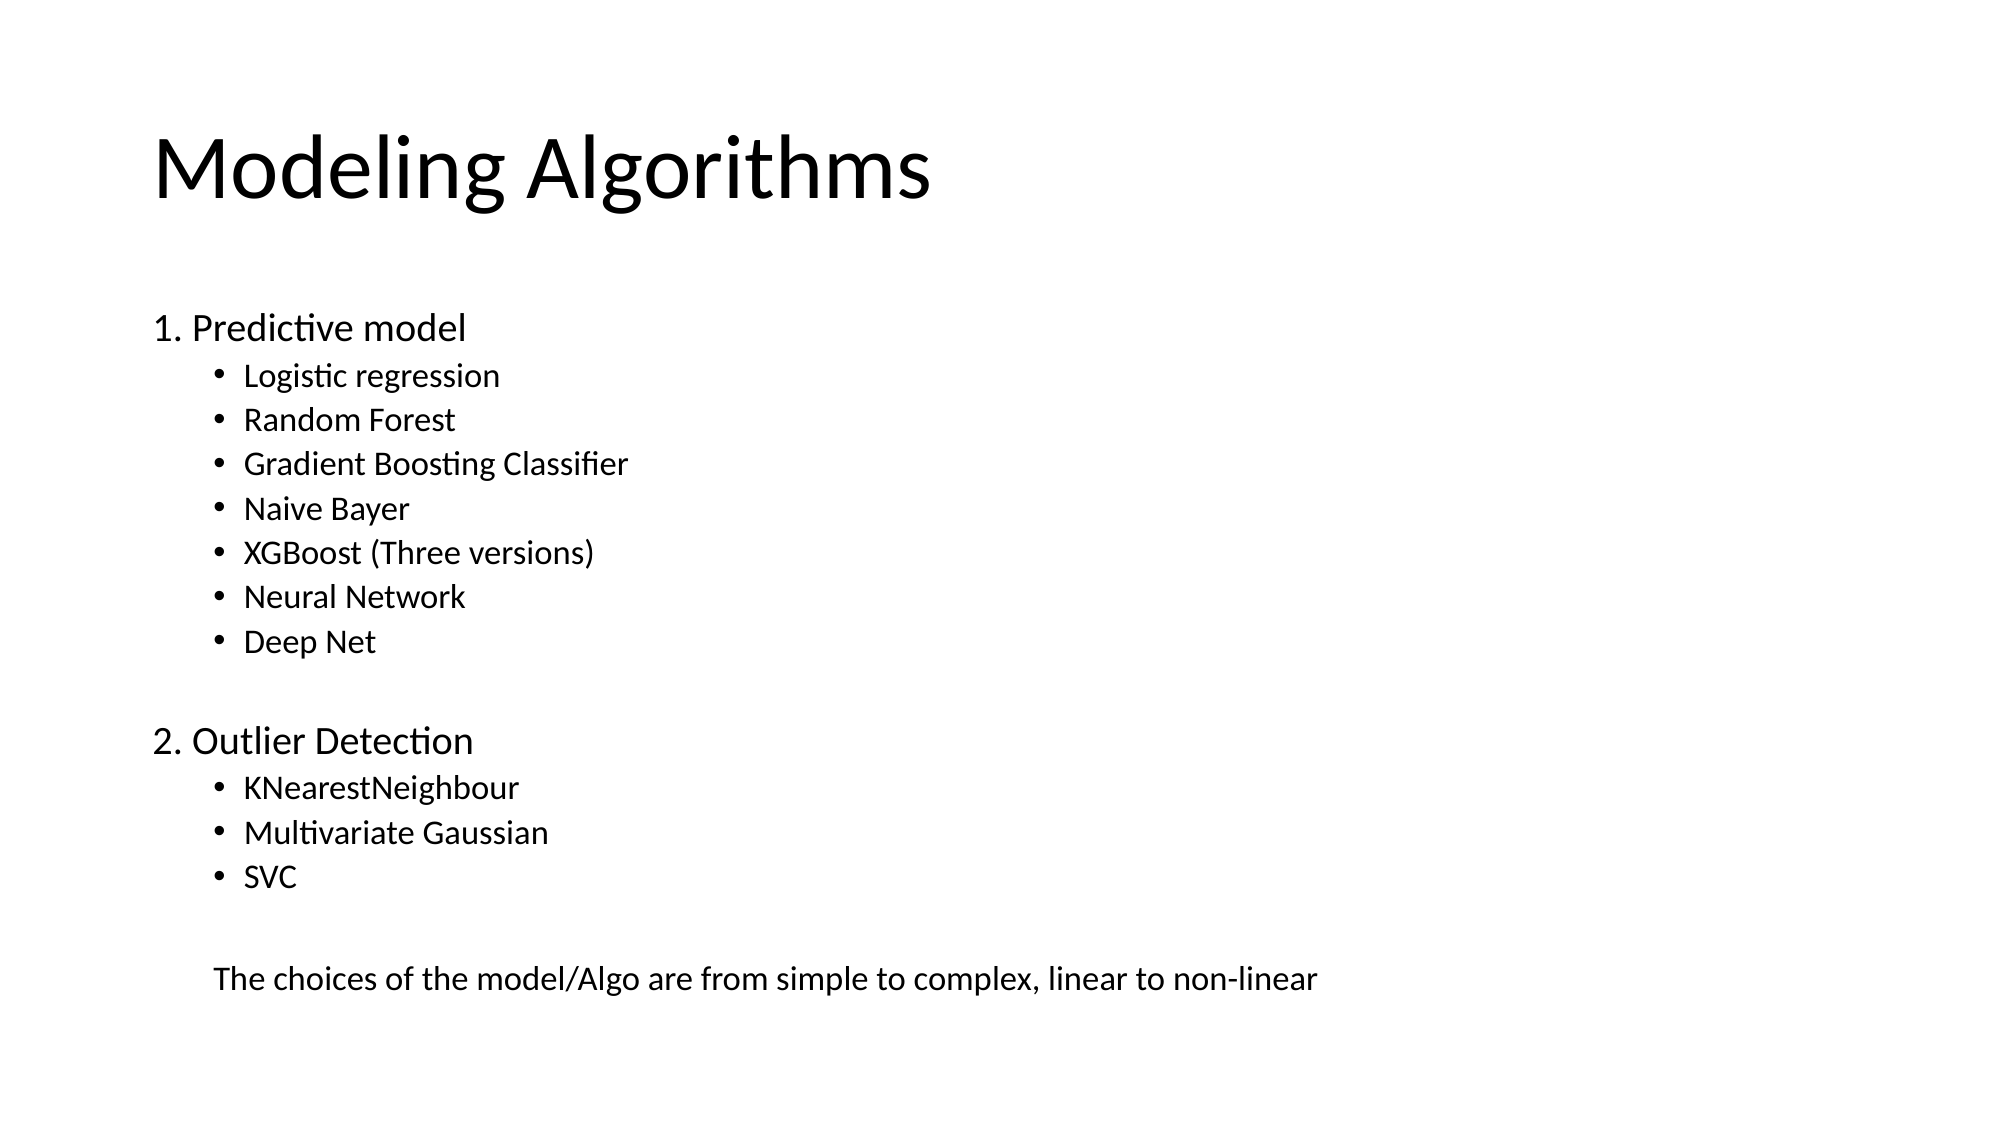

# Modeling Algorithms
1. Predictive model
Logistic regression
Random Forest
Gradient Boosting Classifier
Naive Bayer
XGBoost (Three versions)
Neural Network
Deep Net

2. Outlier Detection
KNearestNeighbour
Multivariate Gaussian
SVC

The choices of the model/Algo are from simple to complex, linear to non-linear